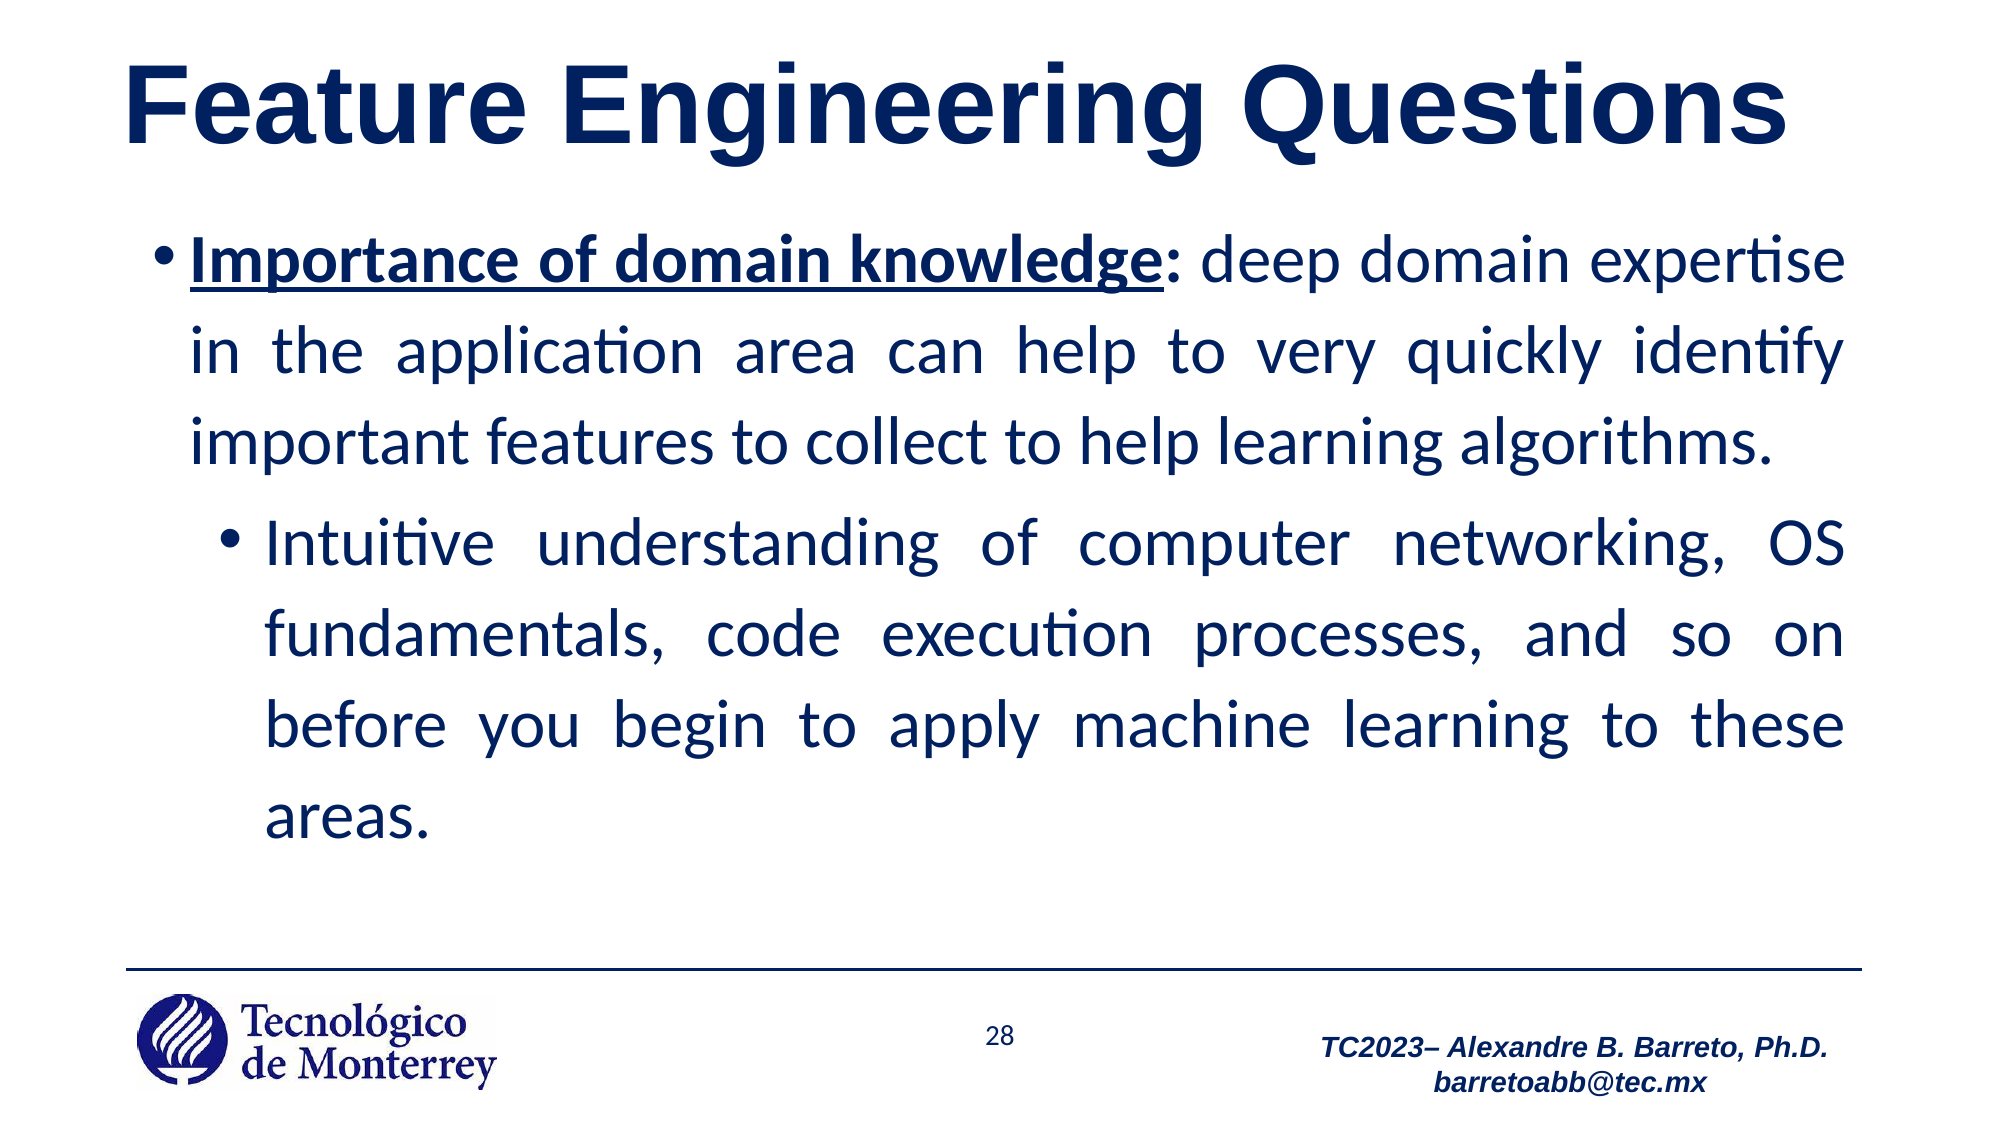

# Feature Engineering Questions
Importance of domain knowledge: deep domain expertise in the application area can help to very quickly identify important features to collect to help learning algorithms.
Intuitive understanding of computer networking, OS fundamentals, code execution processes, and so on before you begin to apply machine learning to these areas.